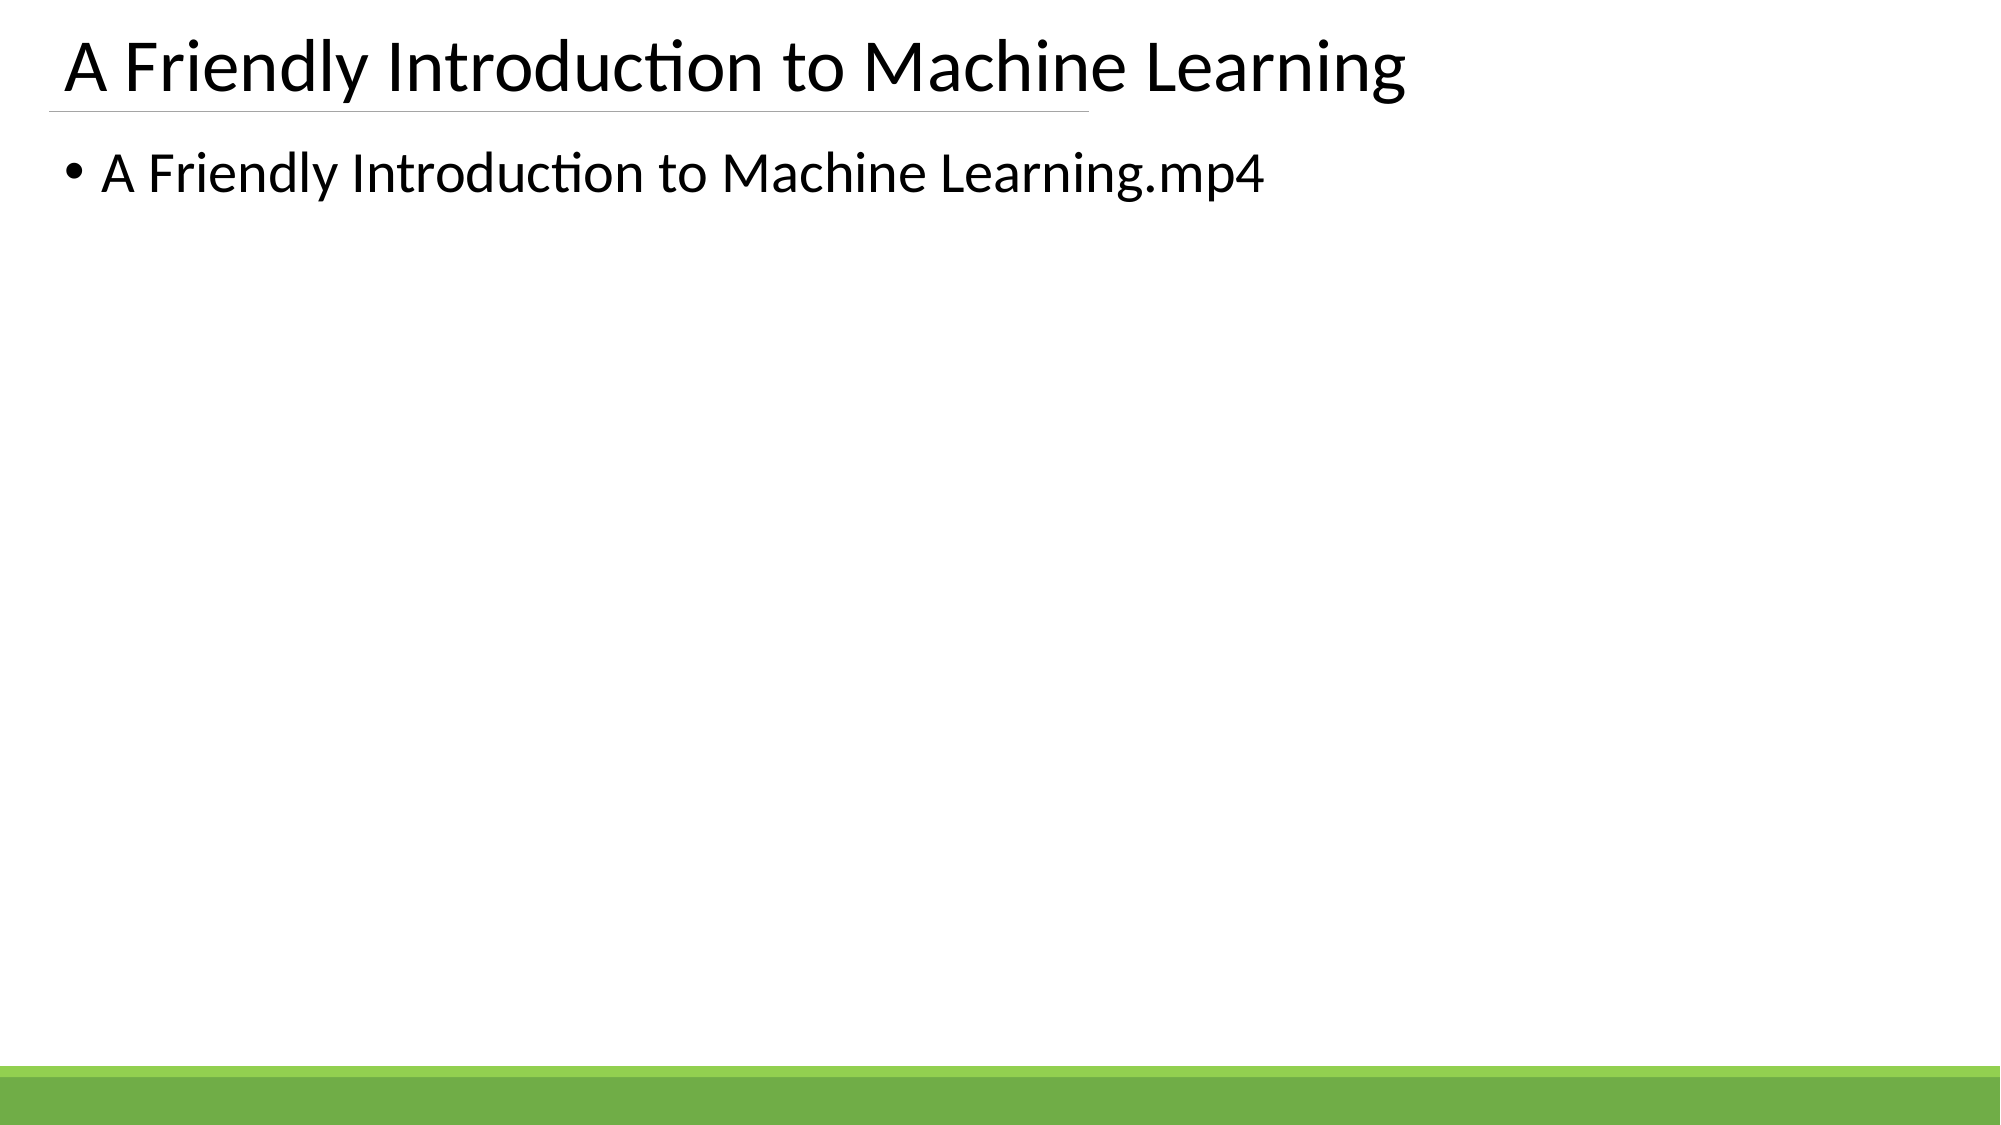

# A Friendly Introduction to Machine Learning
A Friendly Introduction to Machine Learning.mp4